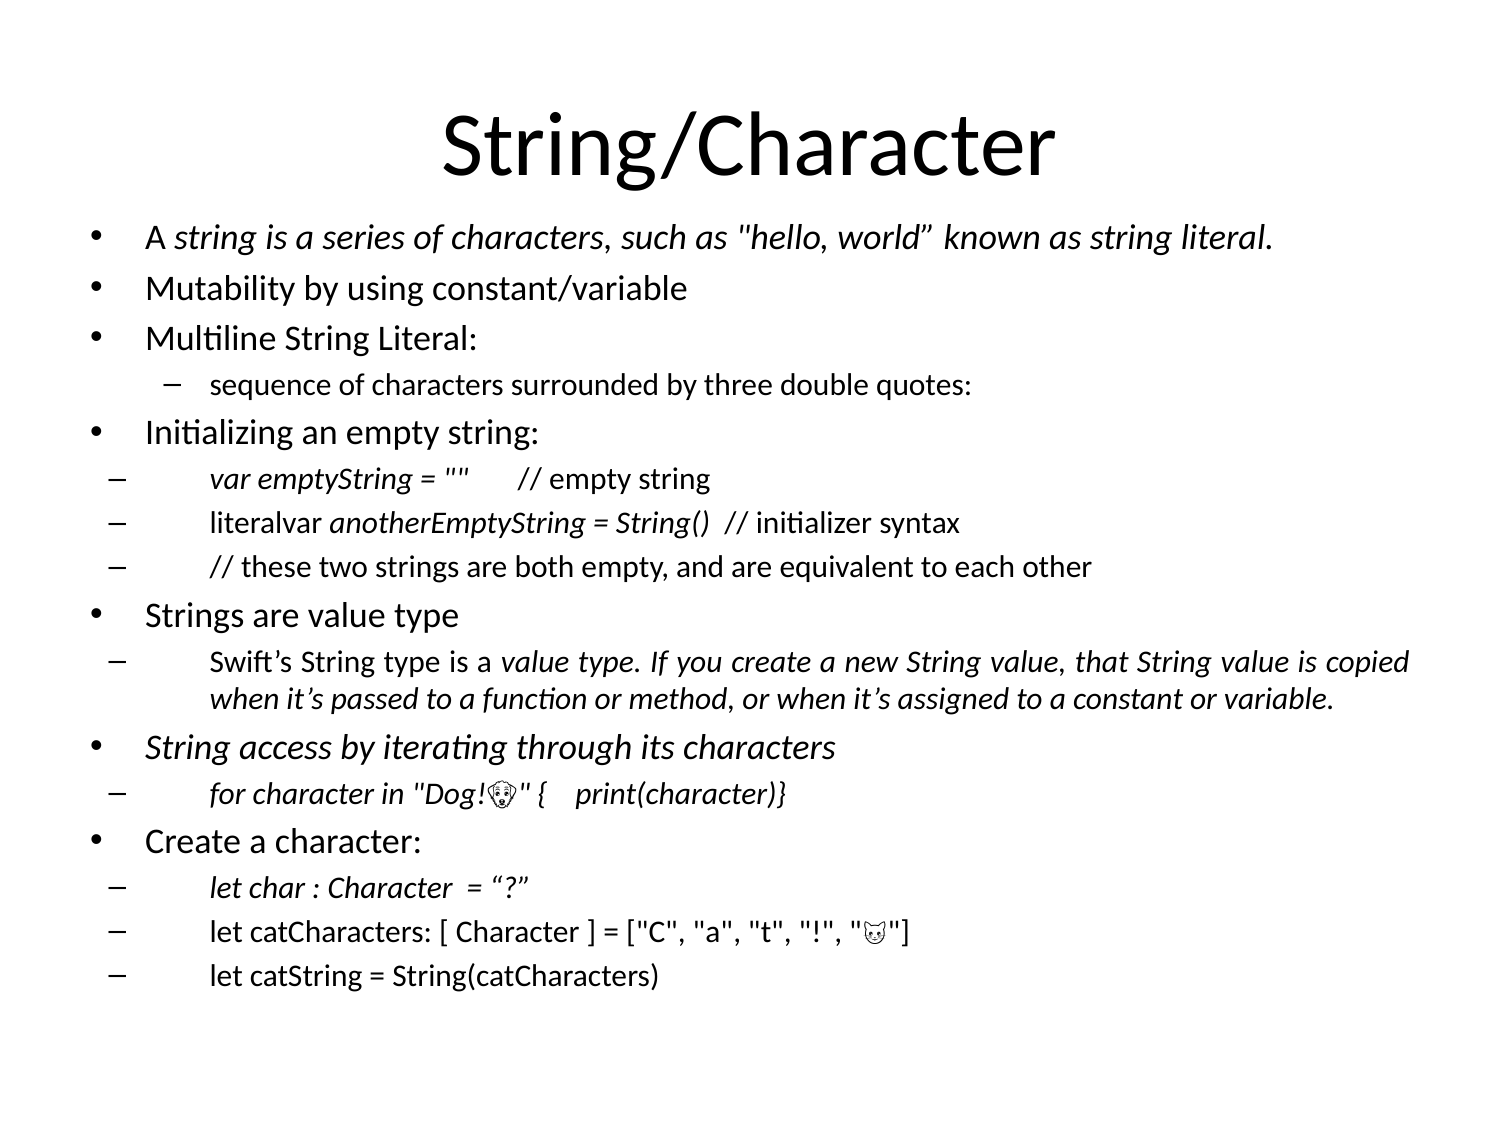

# String/Character
A string is a series of characters, such as "hello, world” known as string literal.
Mutability by using constant/variable
Multiline String Literal:
sequence of characters surrounded by three double quotes:
Initializing an empty string:
var emptyString = ""       // empty string
literalvar anotherEmptyString = String()  // initializer syntax
// these two strings are both empty, and are equivalent to each other
Strings are value type
Swift’s String type is a value type. If you create a new String value, that String value is copied when it’s passed to a function or method, or when it’s assigned to a constant or variable.
String access by iterating through its characters
for character in "Dog!🐶" {    print(character)}
Create a character:
let char : Character  = “?”
let catCharacters: [ Character ] = ["C", "a", "t", "!", "🐱"]
let catString = String(catCharacters)